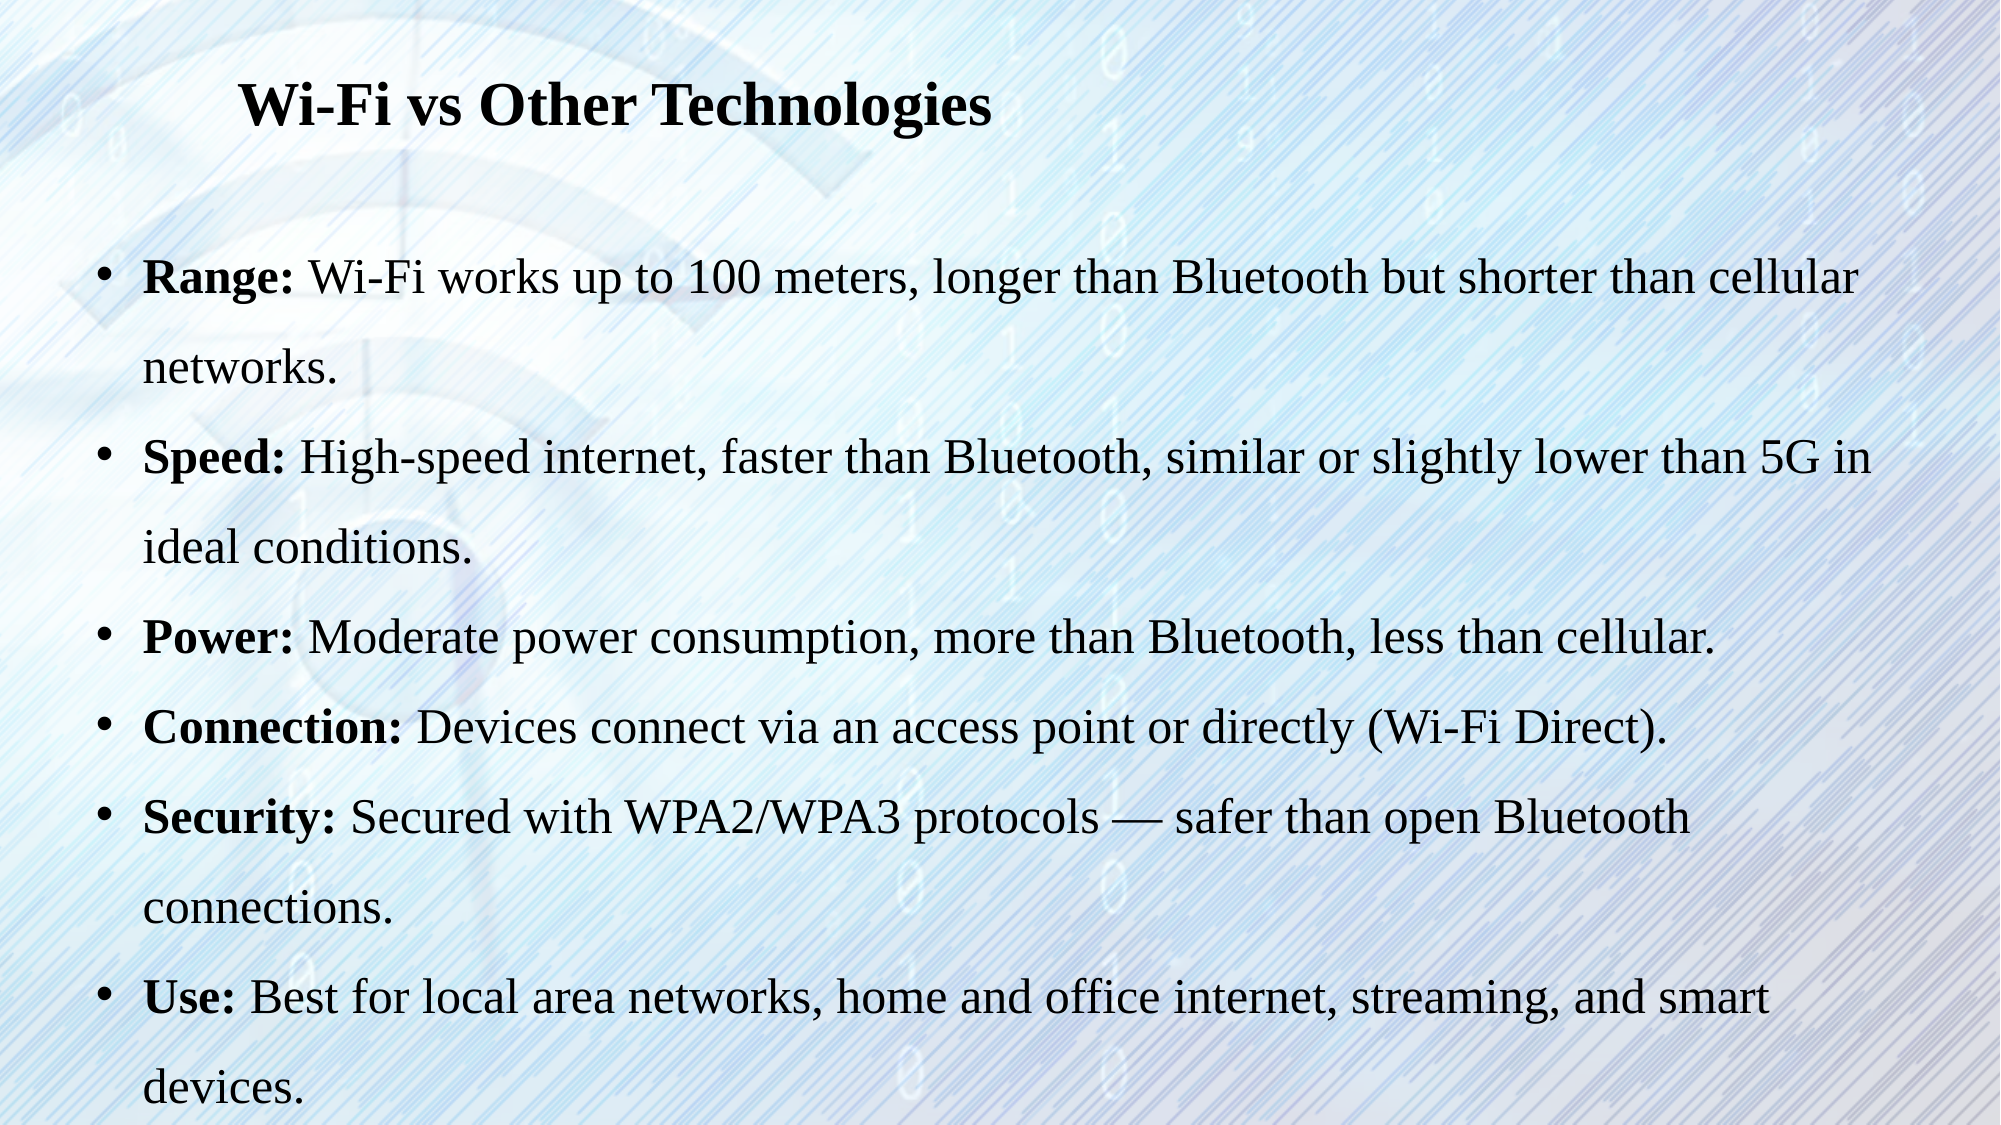

Wi-Fi vs Other Technologies

Range: Wi-Fi works up to 100 meters, longer than Bluetooth but shorter than cellular networks.
Speed: High-speed internet, faster than Bluetooth, similar or slightly lower than 5G in ideal conditions.
Power: Moderate power consumption, more than Bluetooth, less than cellular.
Connection: Devices connect via an access point or directly (Wi-Fi Direct).
Security: Secured with WPA2/WPA3 protocols — safer than open Bluetooth connections.
Use: Best for local area networks, home and office internet, streaming, and smart devices.